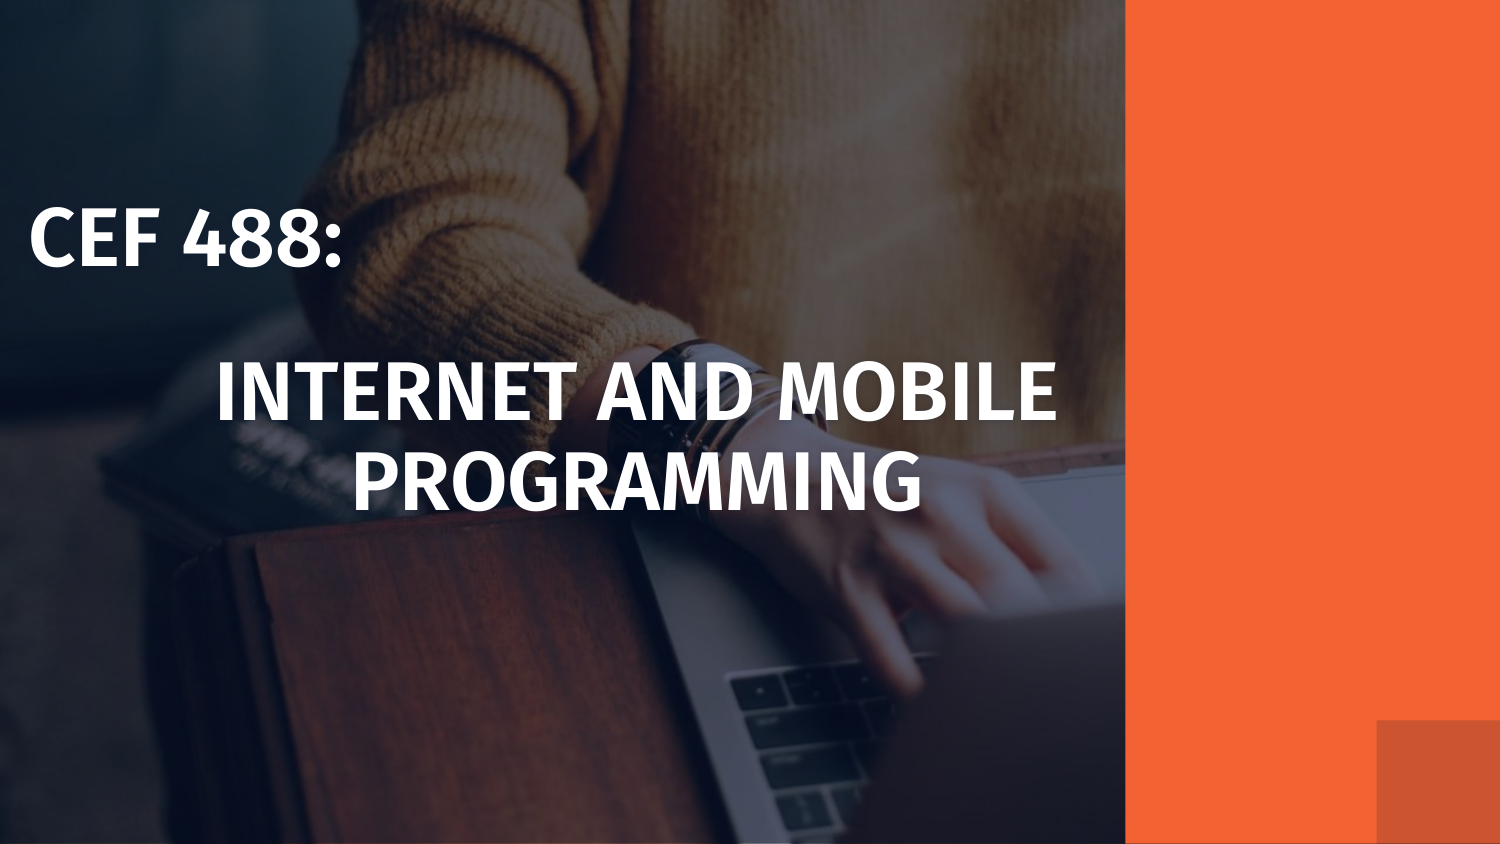

CEF 488:

# INTERNET AND MOBILE PROGRAMMING